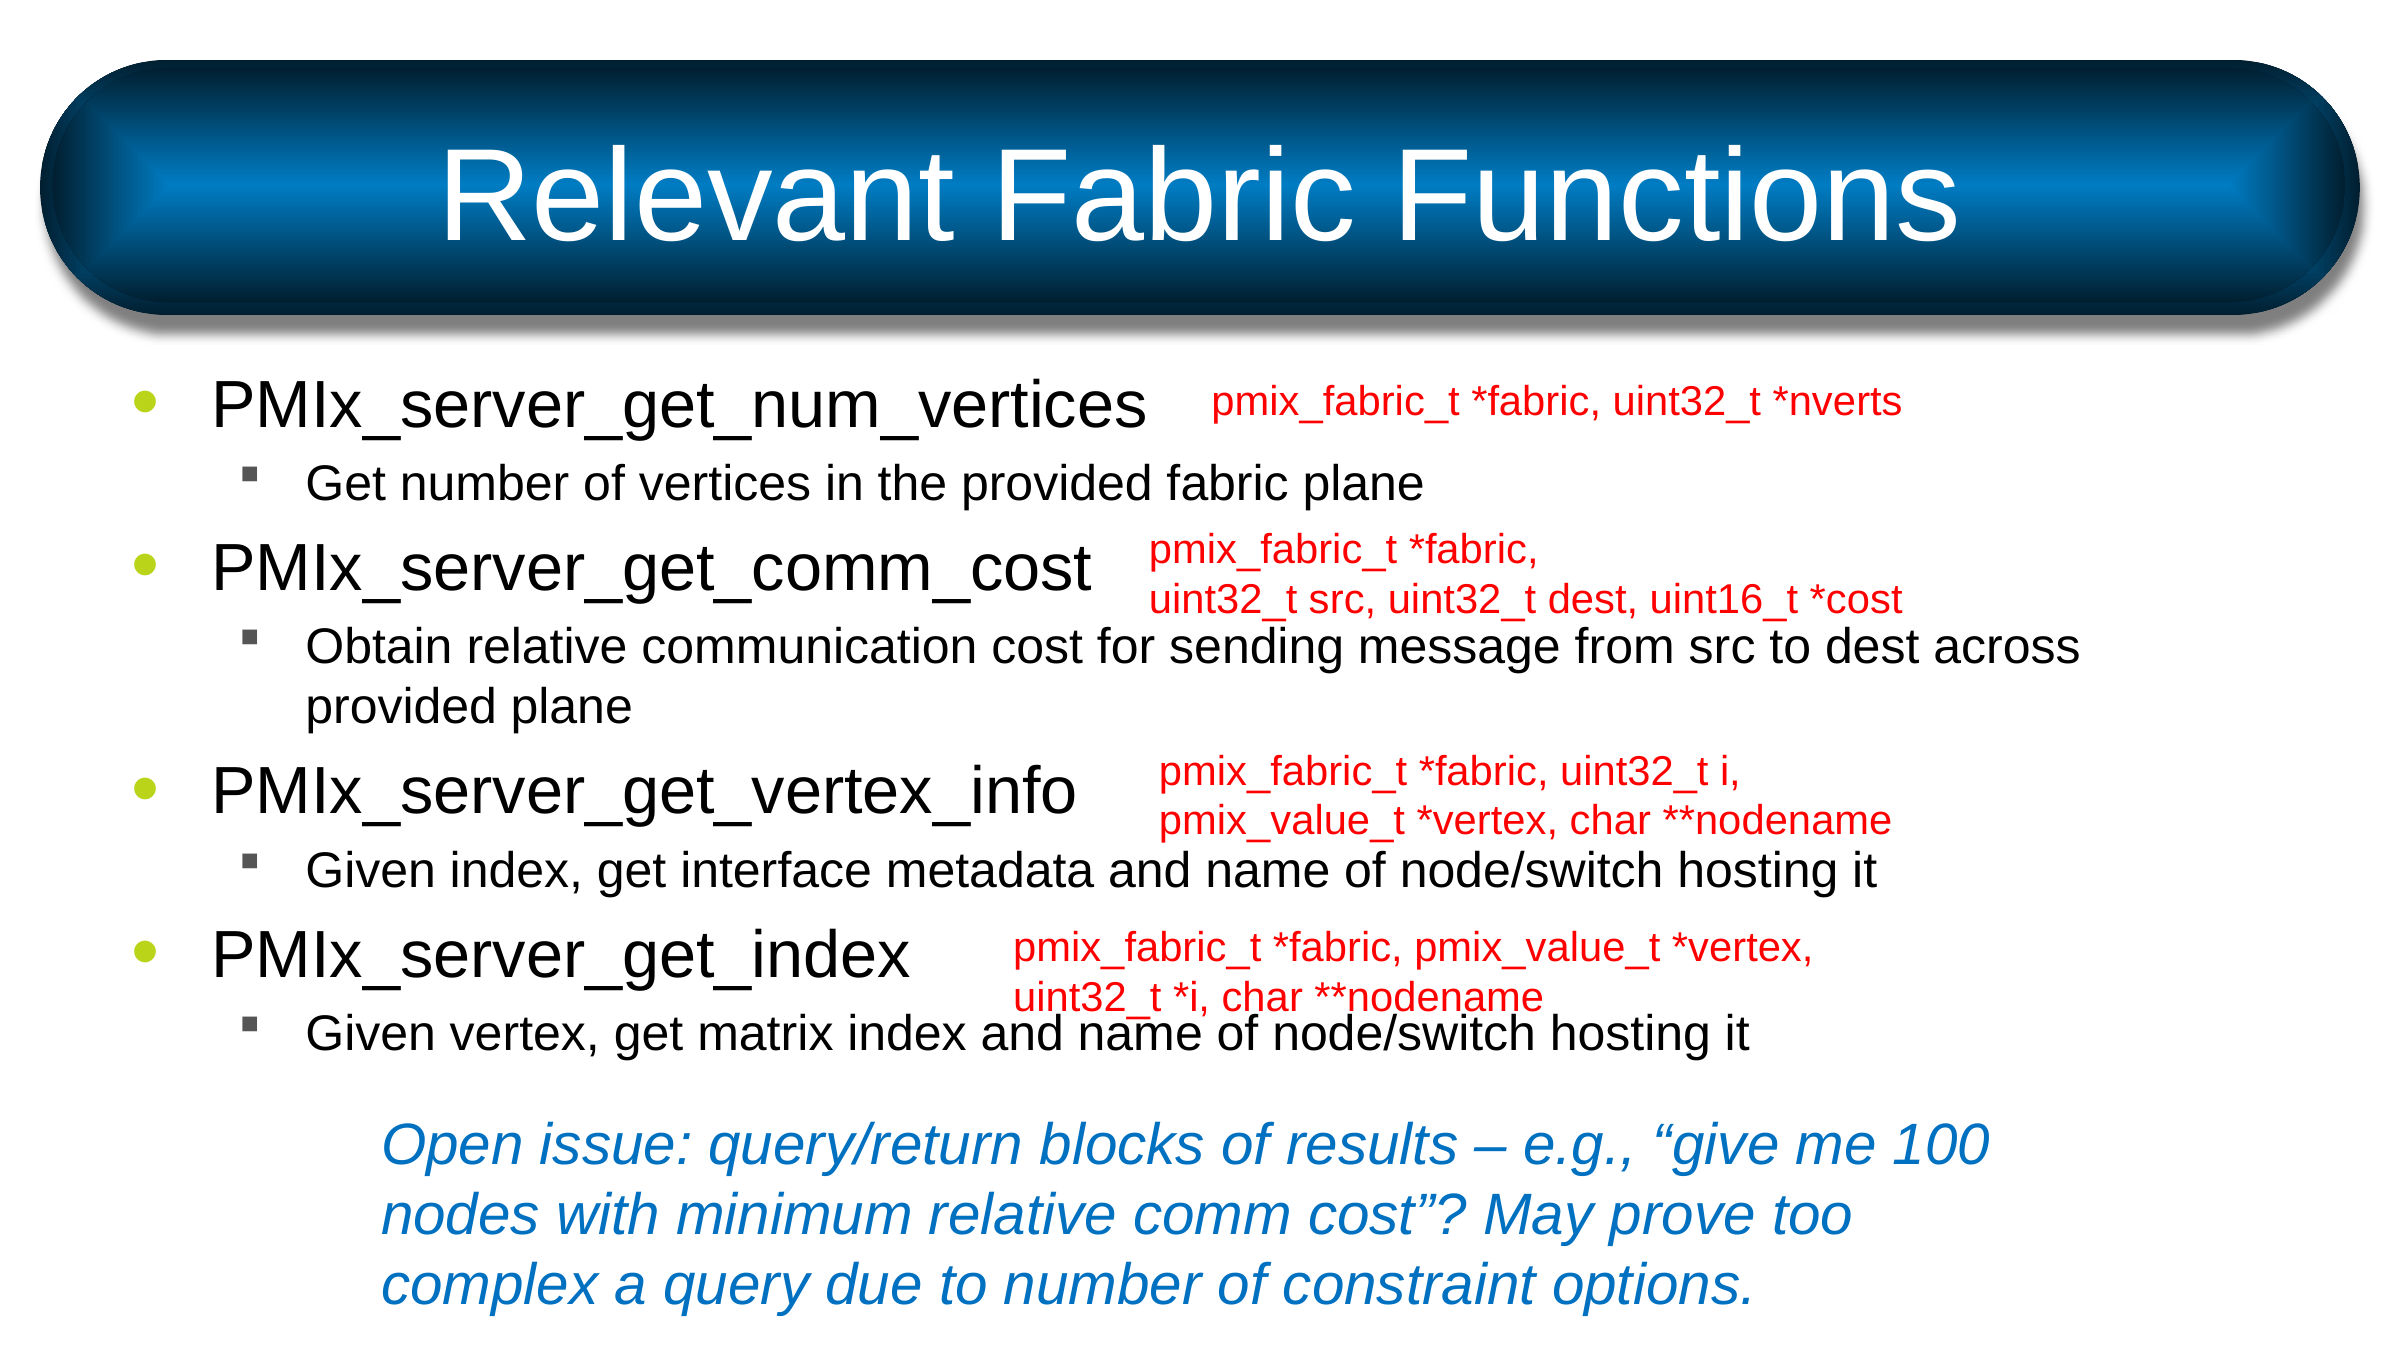

# Relevant Fabric Functions
PMIx_server_get_num_vertices
Get number of vertices in the provided fabric plane
PMIx_server_get_comm_cost
Obtain relative communication cost for sending message from src to dest across provided plane
PMIx_server_get_vertex_info
Given index, get interface metadata and name of node/switch hosting it
PMIx_server_get_index
Given vertex, get matrix index and name of node/switch hosting it
pmix_fabric_t *fabric, uint32_t *nverts
pmix_fabric_t *fabric,
uint32_t src, uint32_t dest, uint16_t *cost
pmix_fabric_t *fabric, uint32_t i,
pmix_value_t *vertex, char **nodename
pmix_fabric_t *fabric, pmix_value_t *vertex,
uint32_t *i, char **nodename
Open issue: query/return blocks of results – e.g., “give me 100 nodes with minimum relative comm cost”? May prove too complex a query due to number of constraint options.